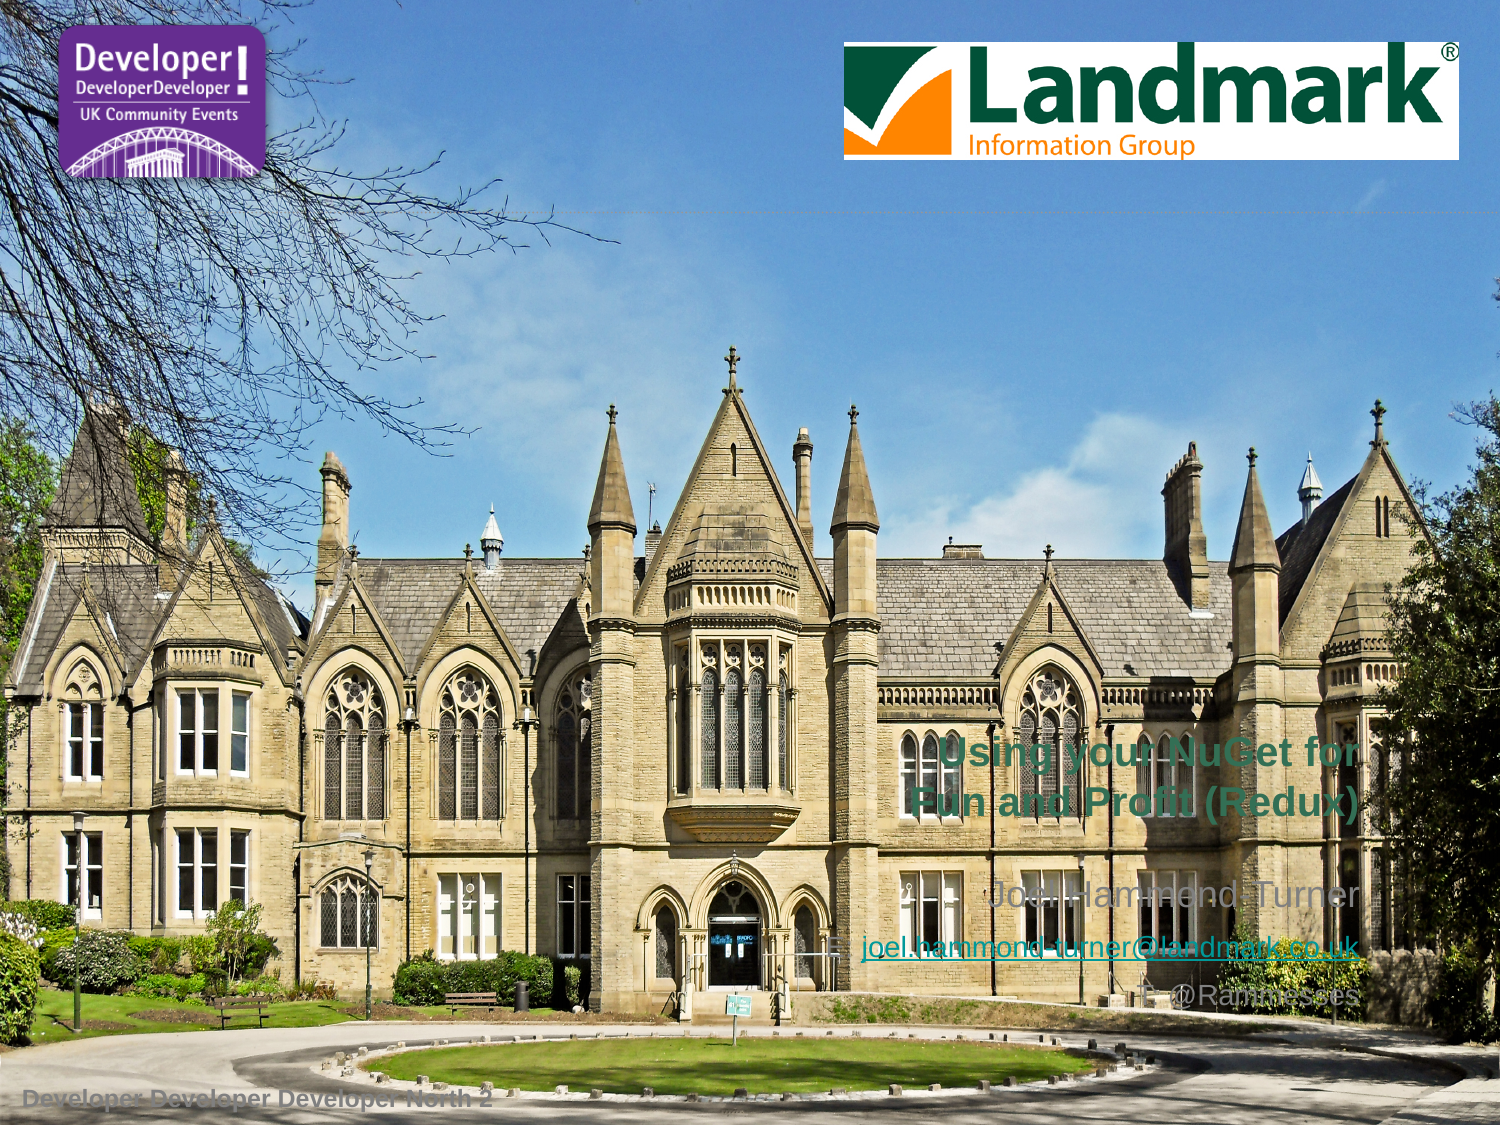

# Using your NuGet for Fun and Profit (Redux)
Joel Hammond-Turner
E: joel.hammond-turner@landmark.co.uk
T: @Rammesses